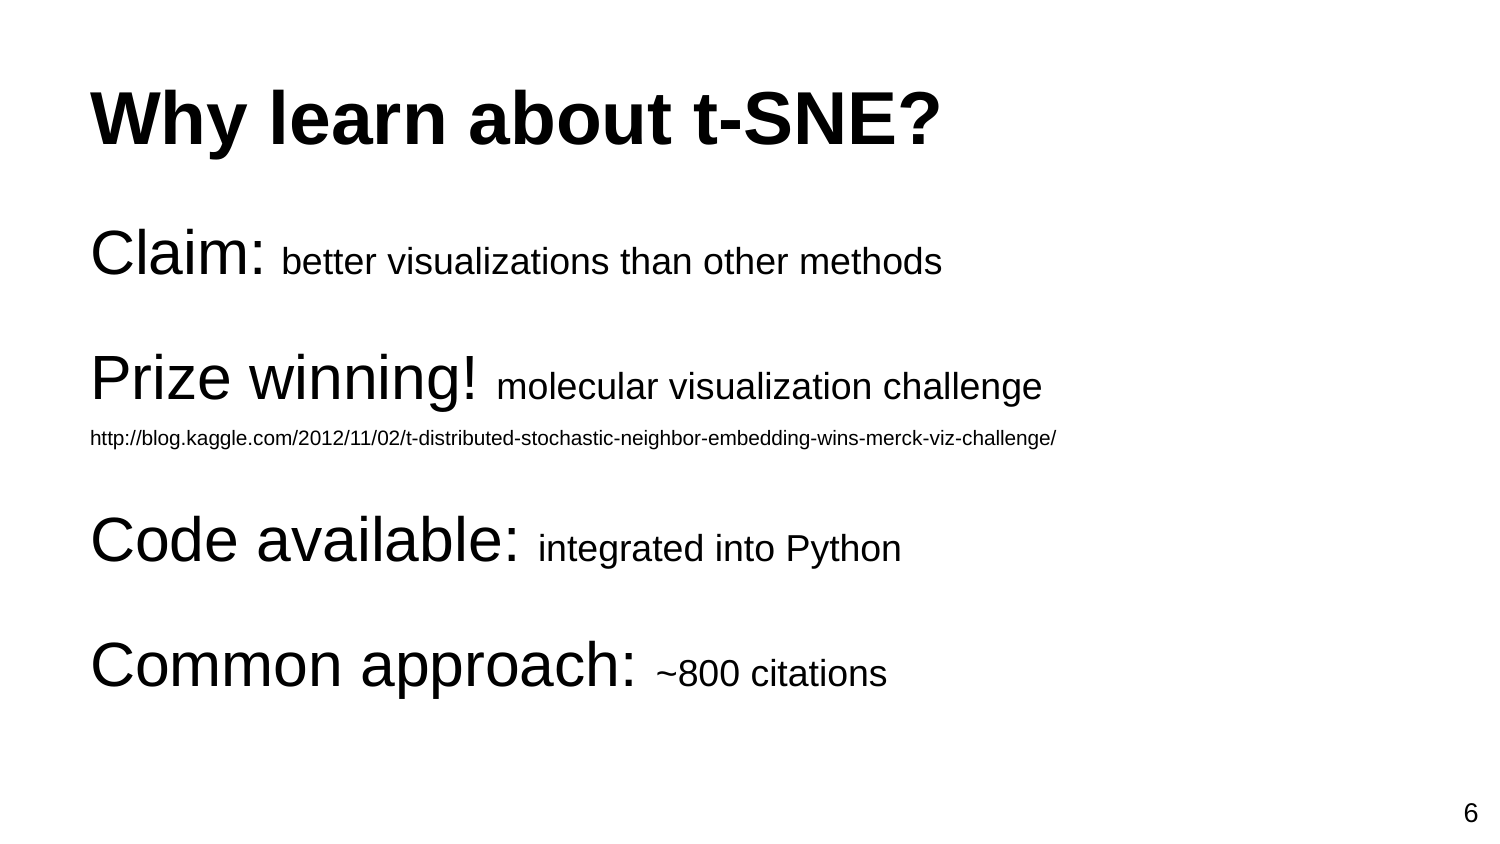

# Why learn about t-SNE?
Claim: better visualizations than other methods

Prize winning! molecular visualization challenge
http://blog.kaggle.com/2012/11/02/t-distributed-stochastic-neighbor-embedding-wins-merck-viz-challenge/

Code available: integrated into Python

Common approach: ~800 citations
6